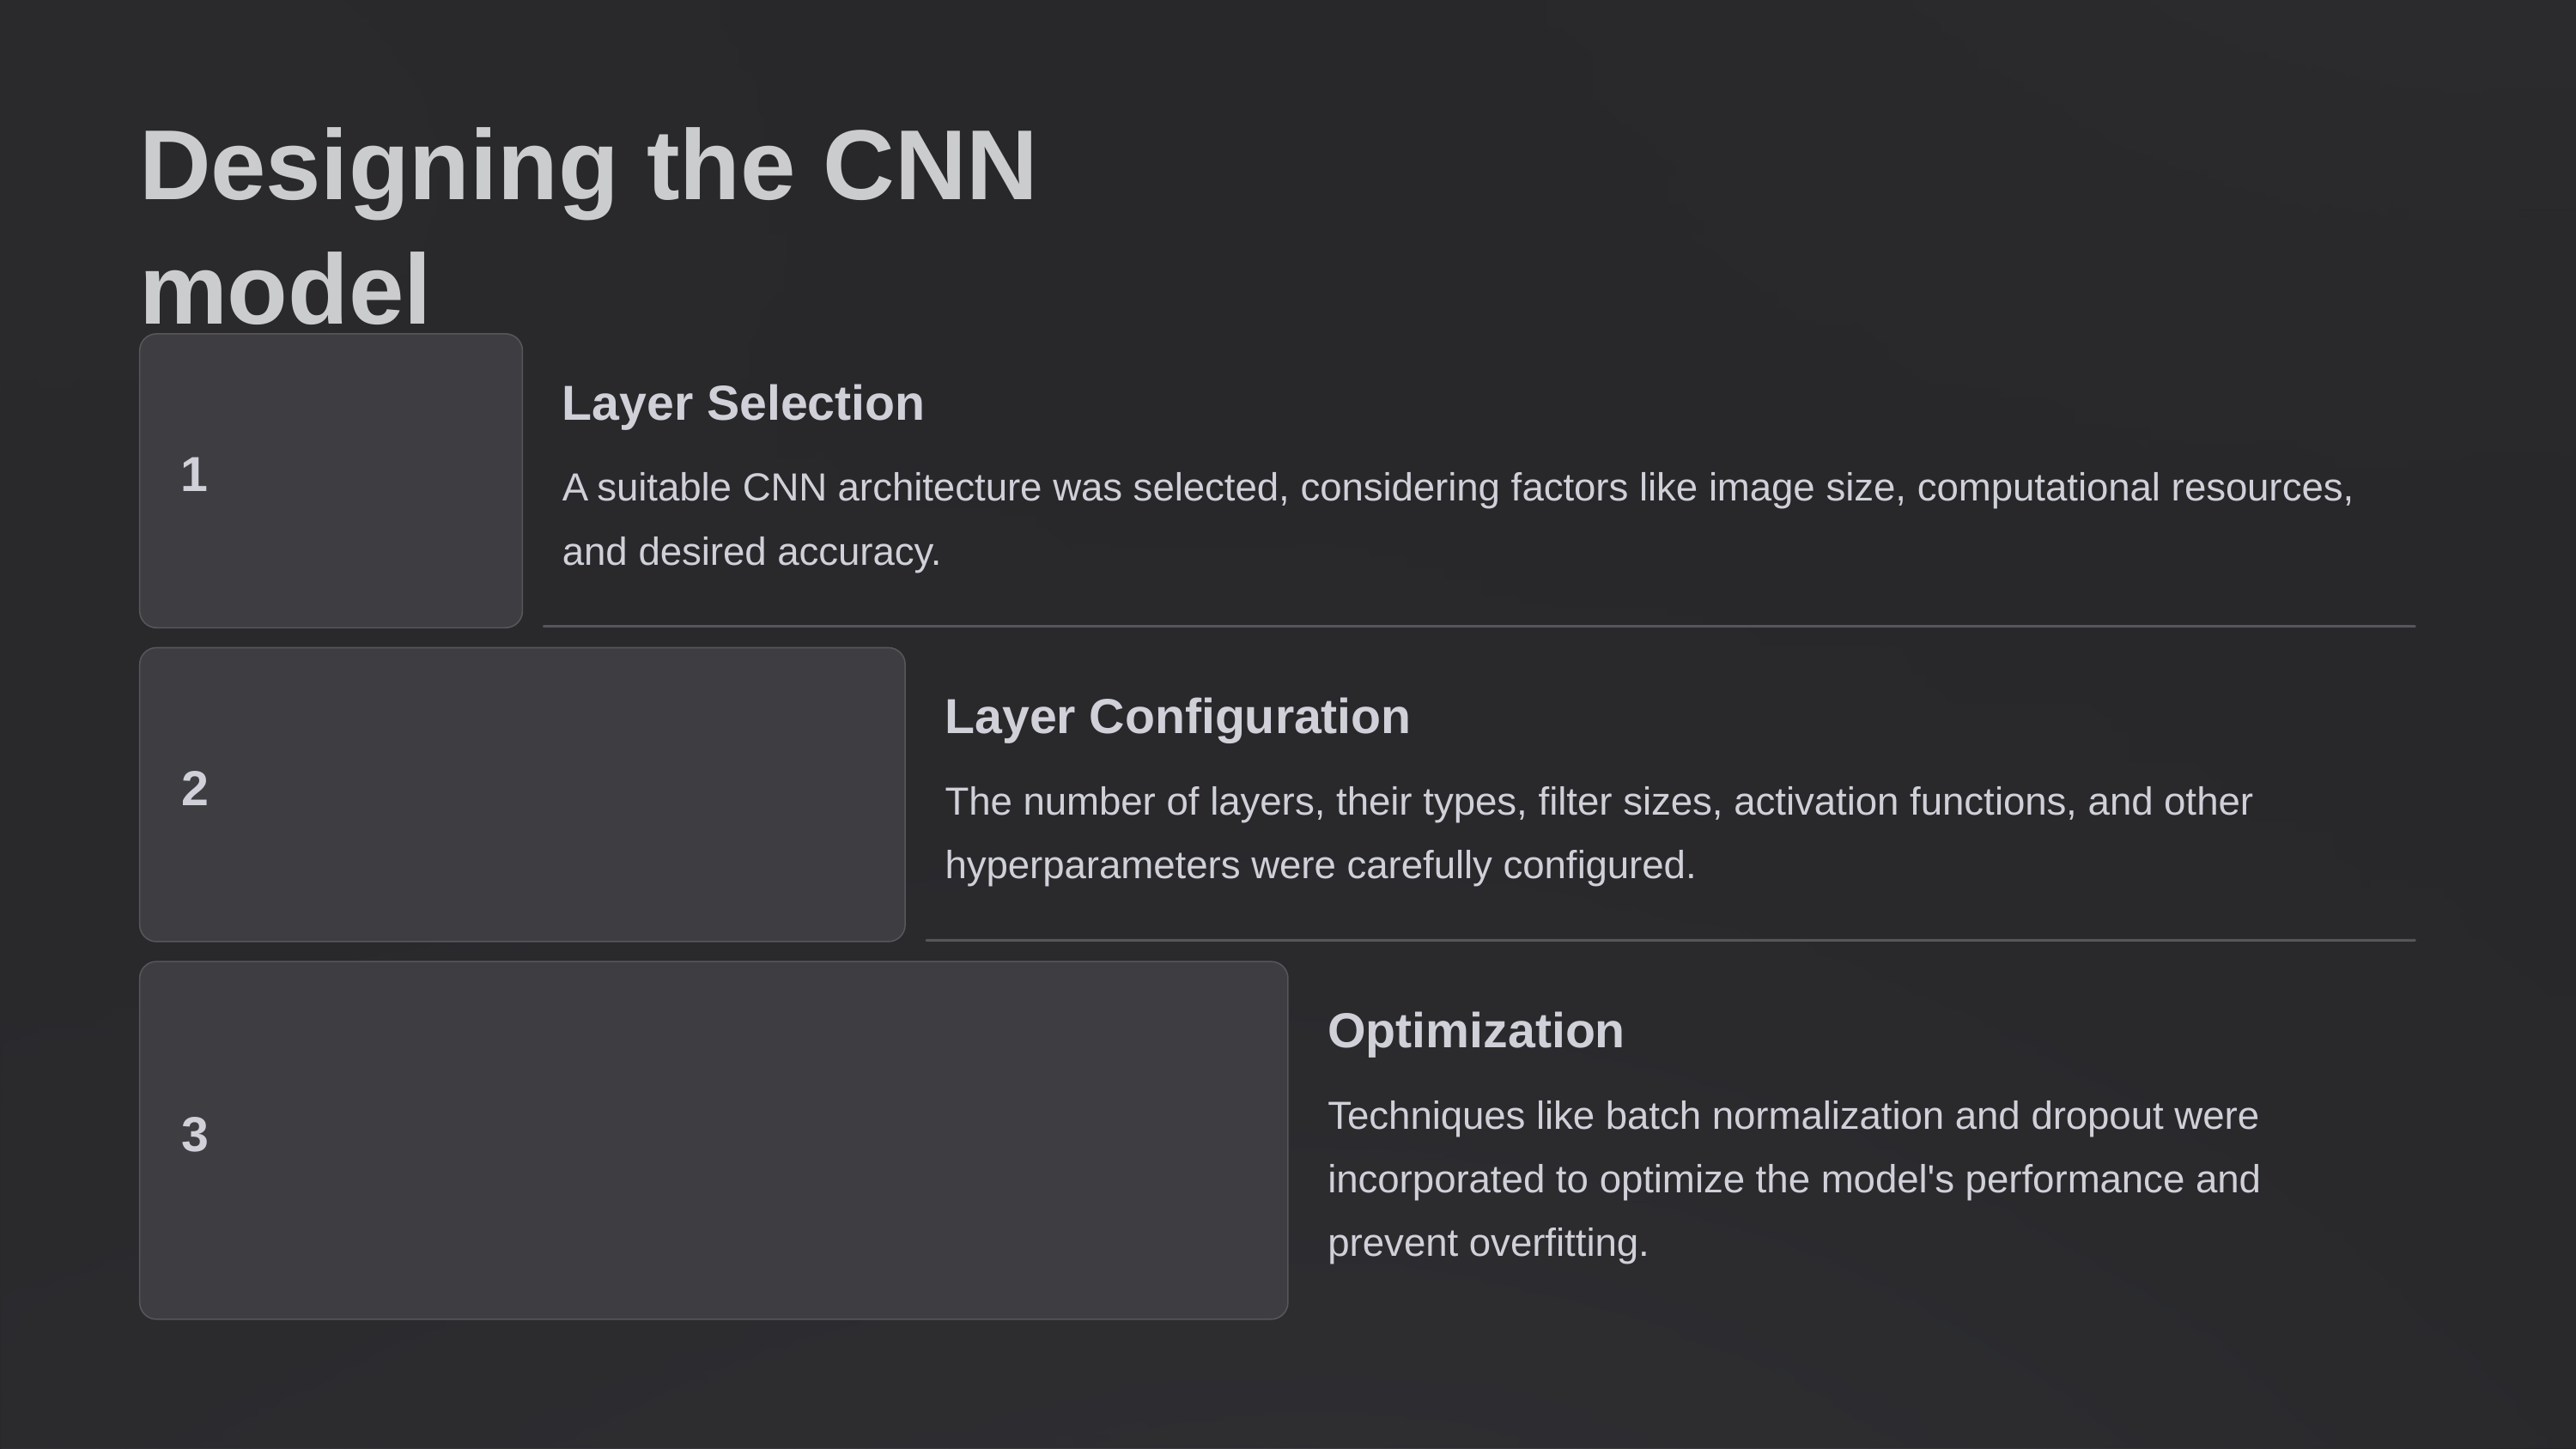

Designing the CNN model

Layer Selection
1
A suitable CNN architecture was selected, considering factors like image size, computational resources, and desired accuracy.

Layer Configuration
2
The number of layers, their types, filter sizes, activation functions, and other hyperparameters were carefully configured.

Optimization
Techniques like batch normalization and dropout were incorporated to optimize the model's performance and prevent overfitting.
3